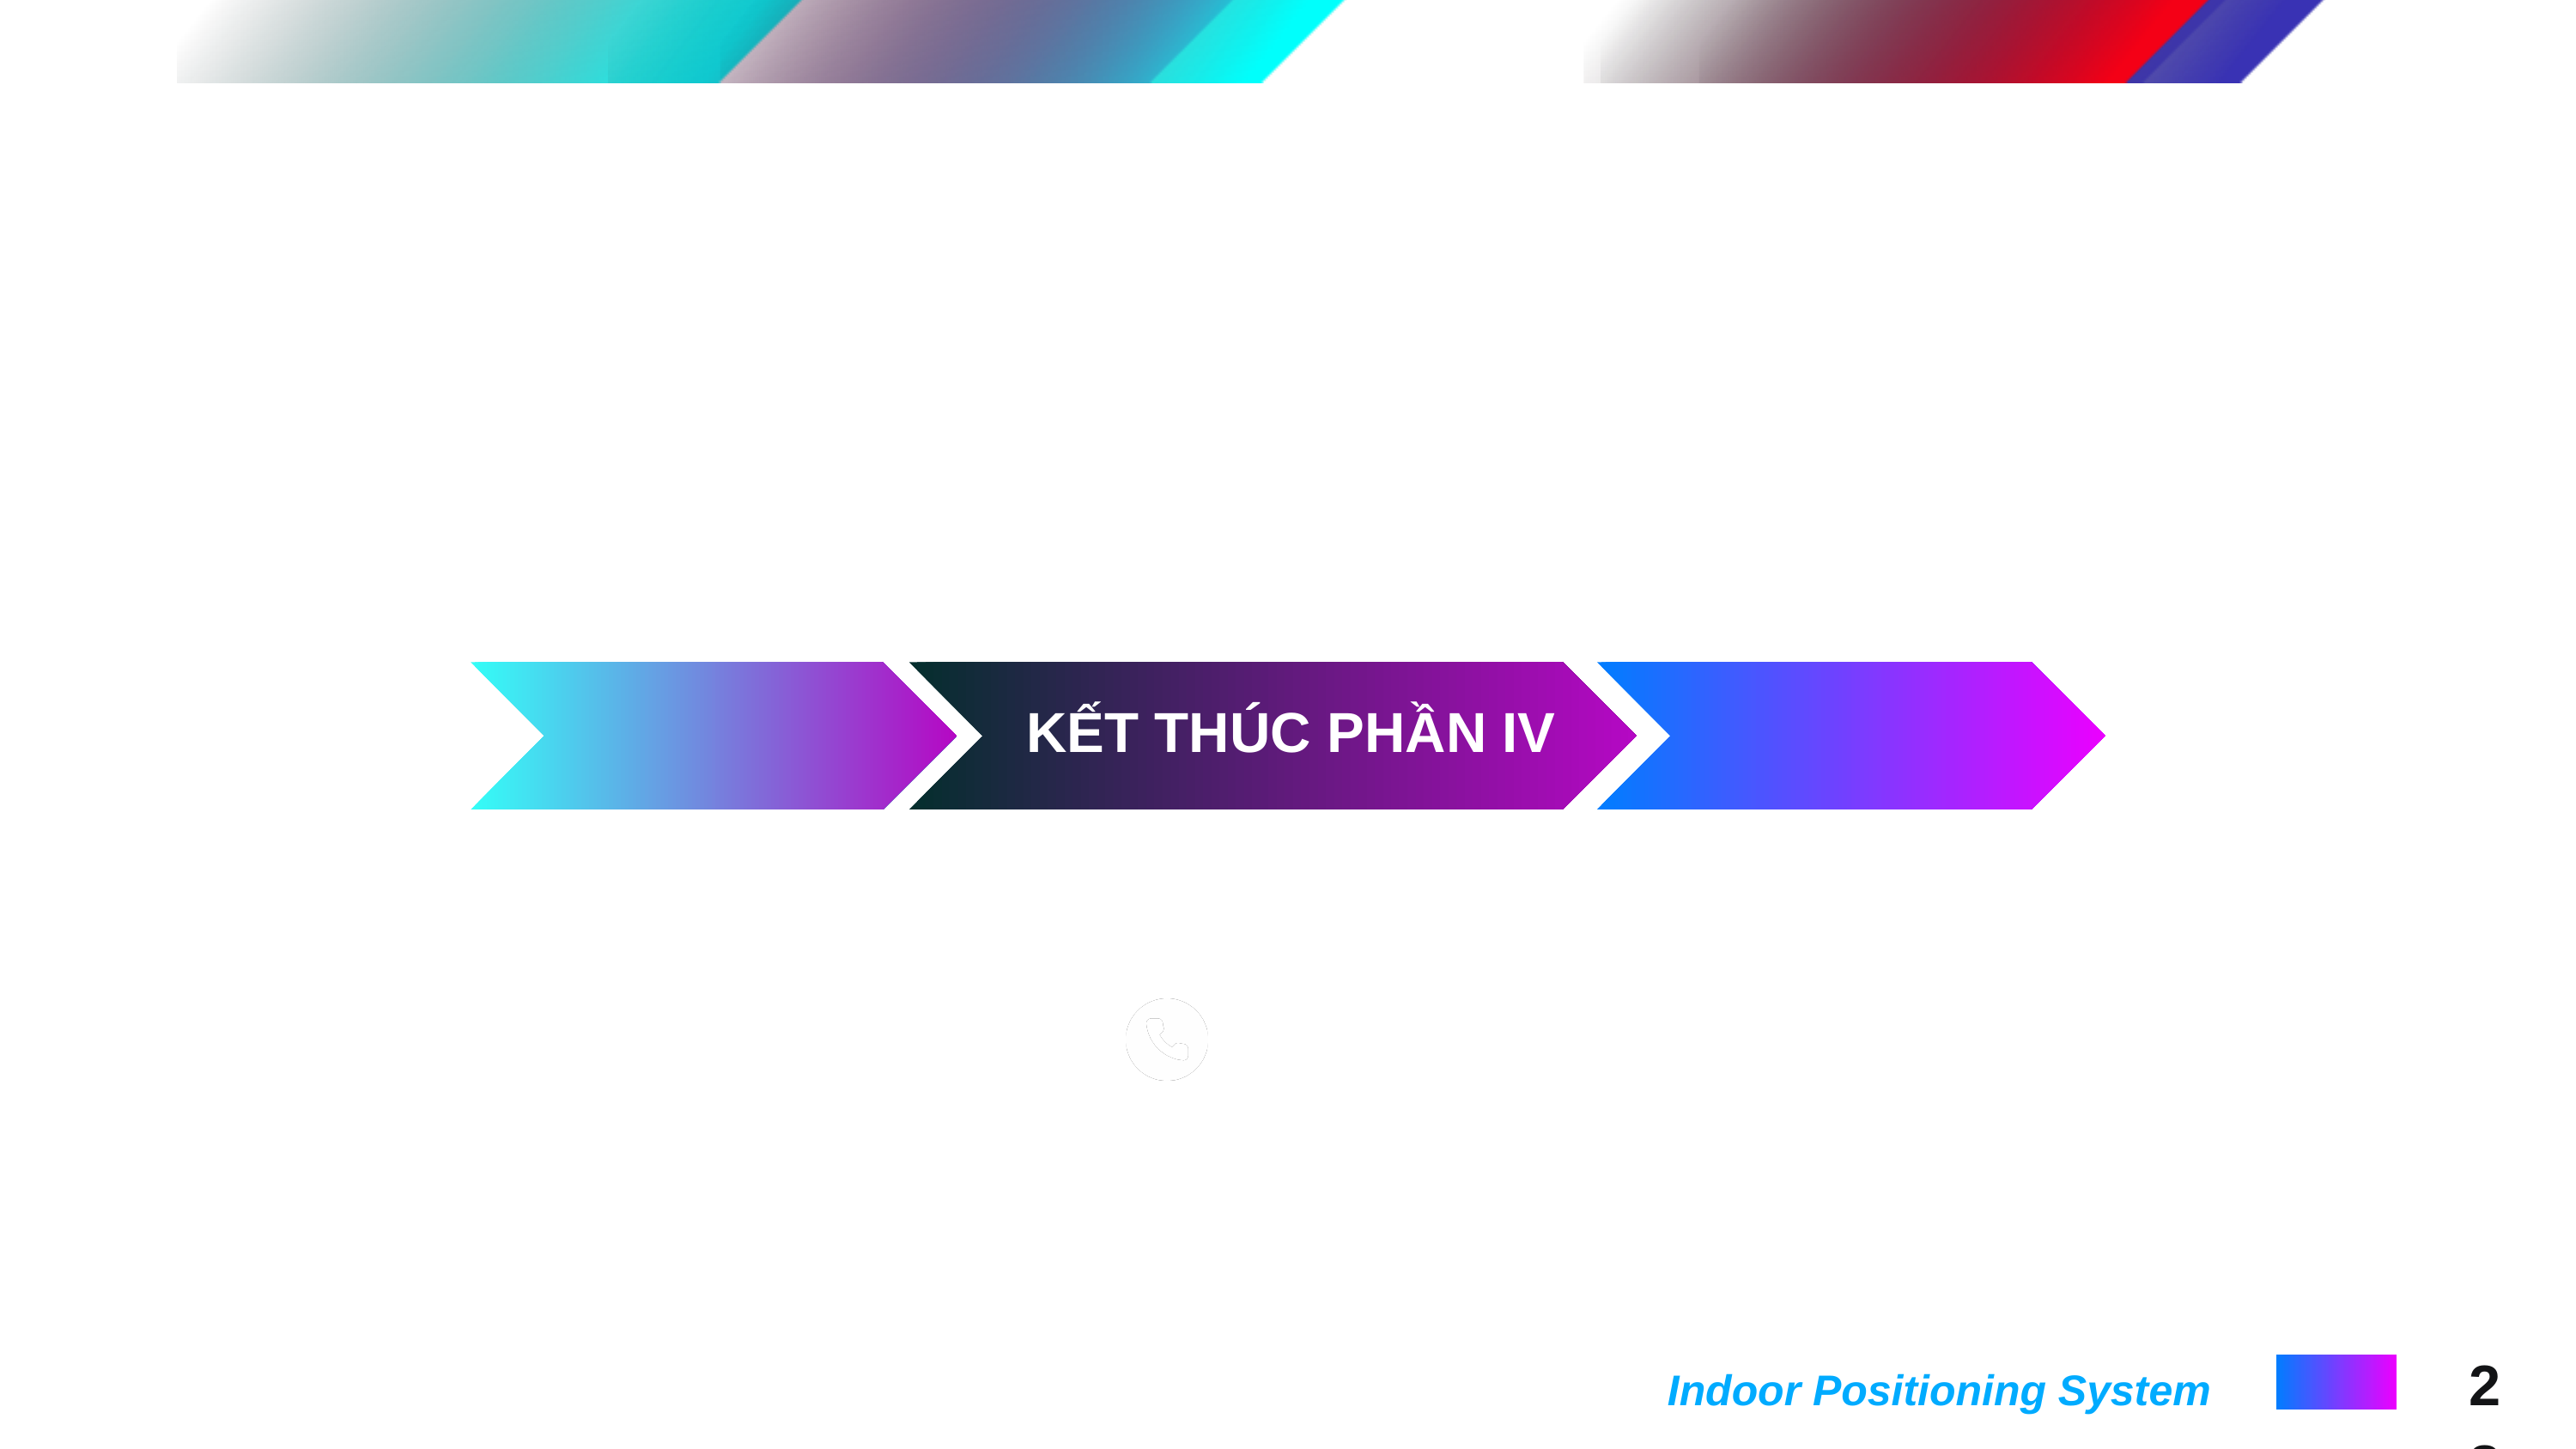

KẾT THÚC PHẦN IV

28
Indoor Positioning System